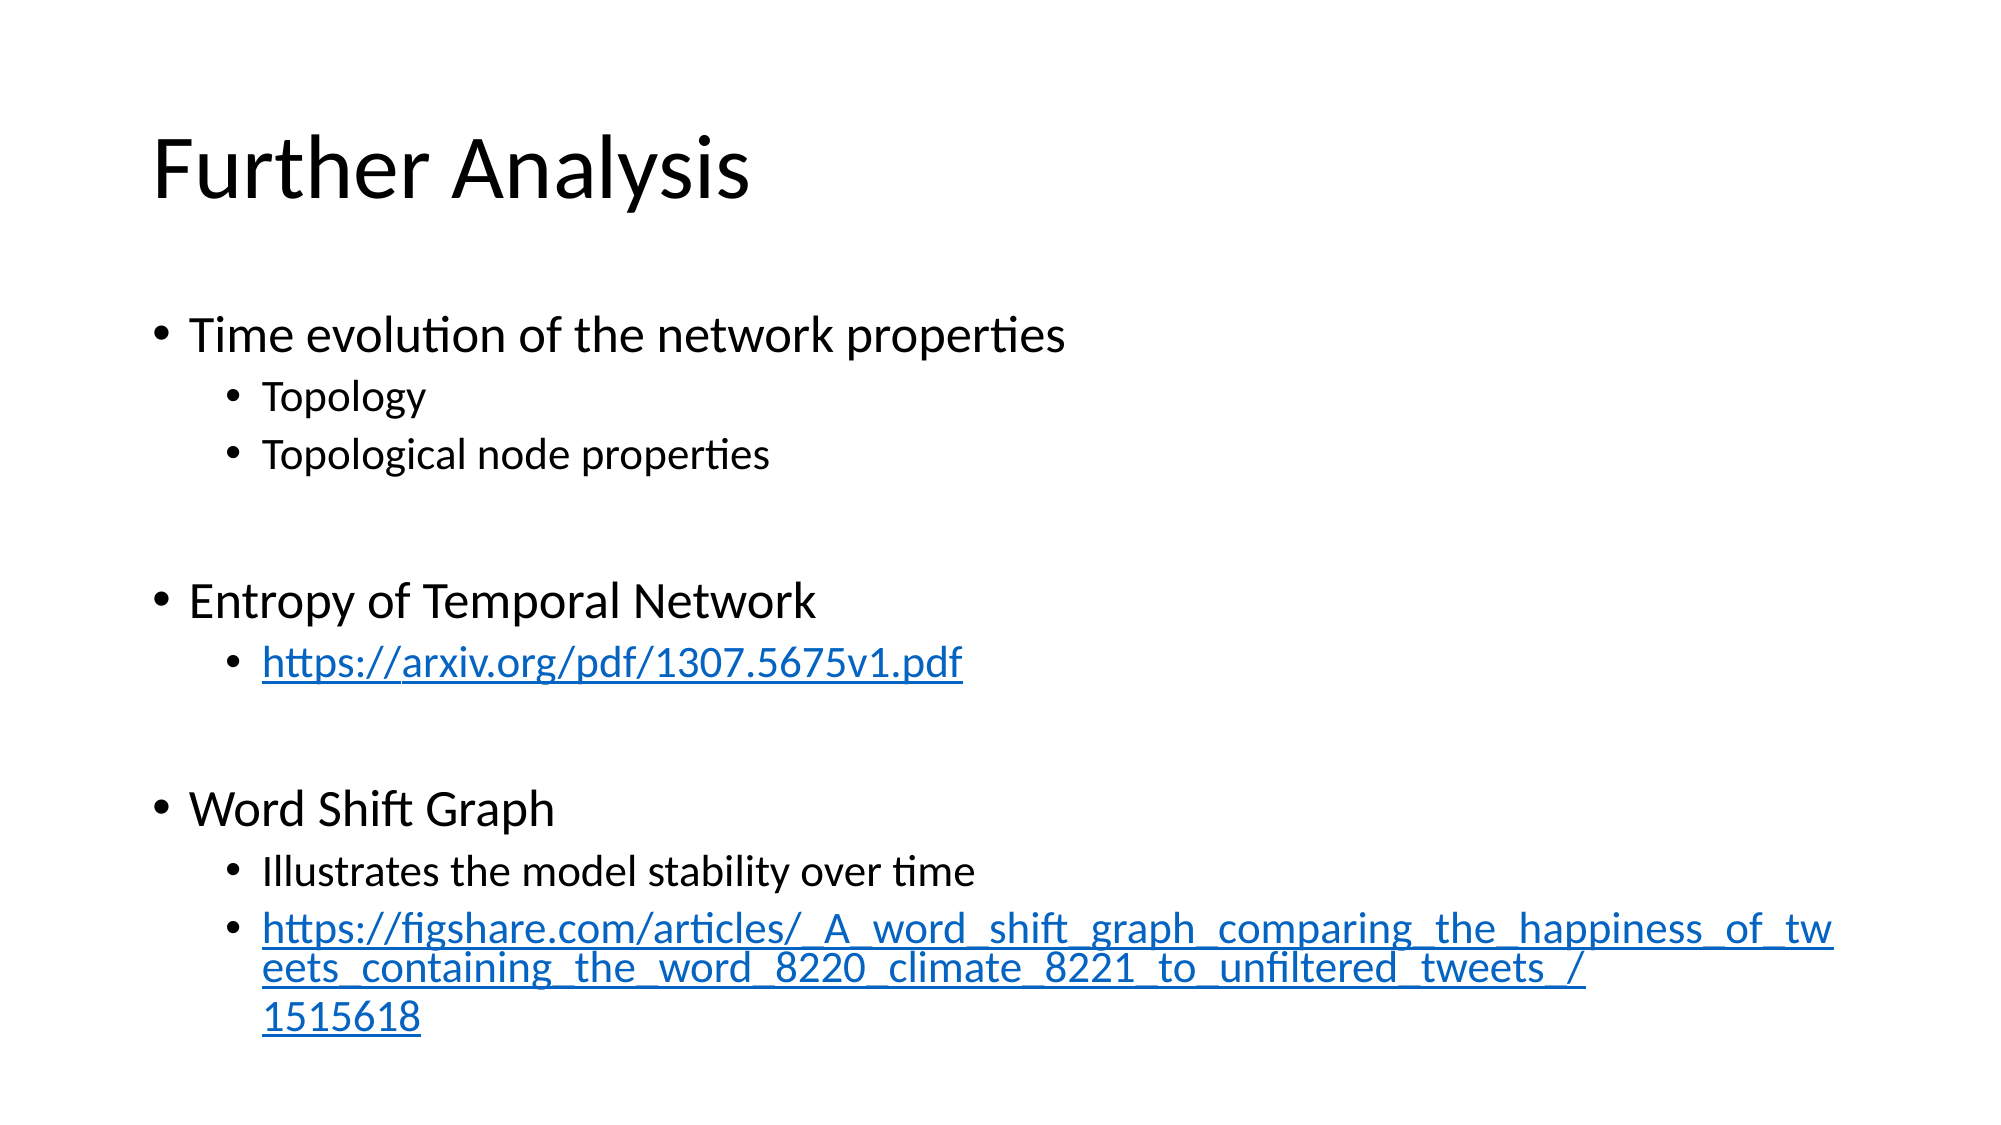

# Further Analysis
Time evolution of the network properties
Topology
Topological node properties

Entropy of Temporal Network
https://arxiv.org/pdf/1307.5675v1.pdf

Word Shift Graph
Illustrates the model stability over time
https://figshare.com/articles/_A_word_shift_graph_comparing_the_happiness_of_tweets_containing_the_word_8220_climate_8221_to_unfiltered_tweets_/1515618